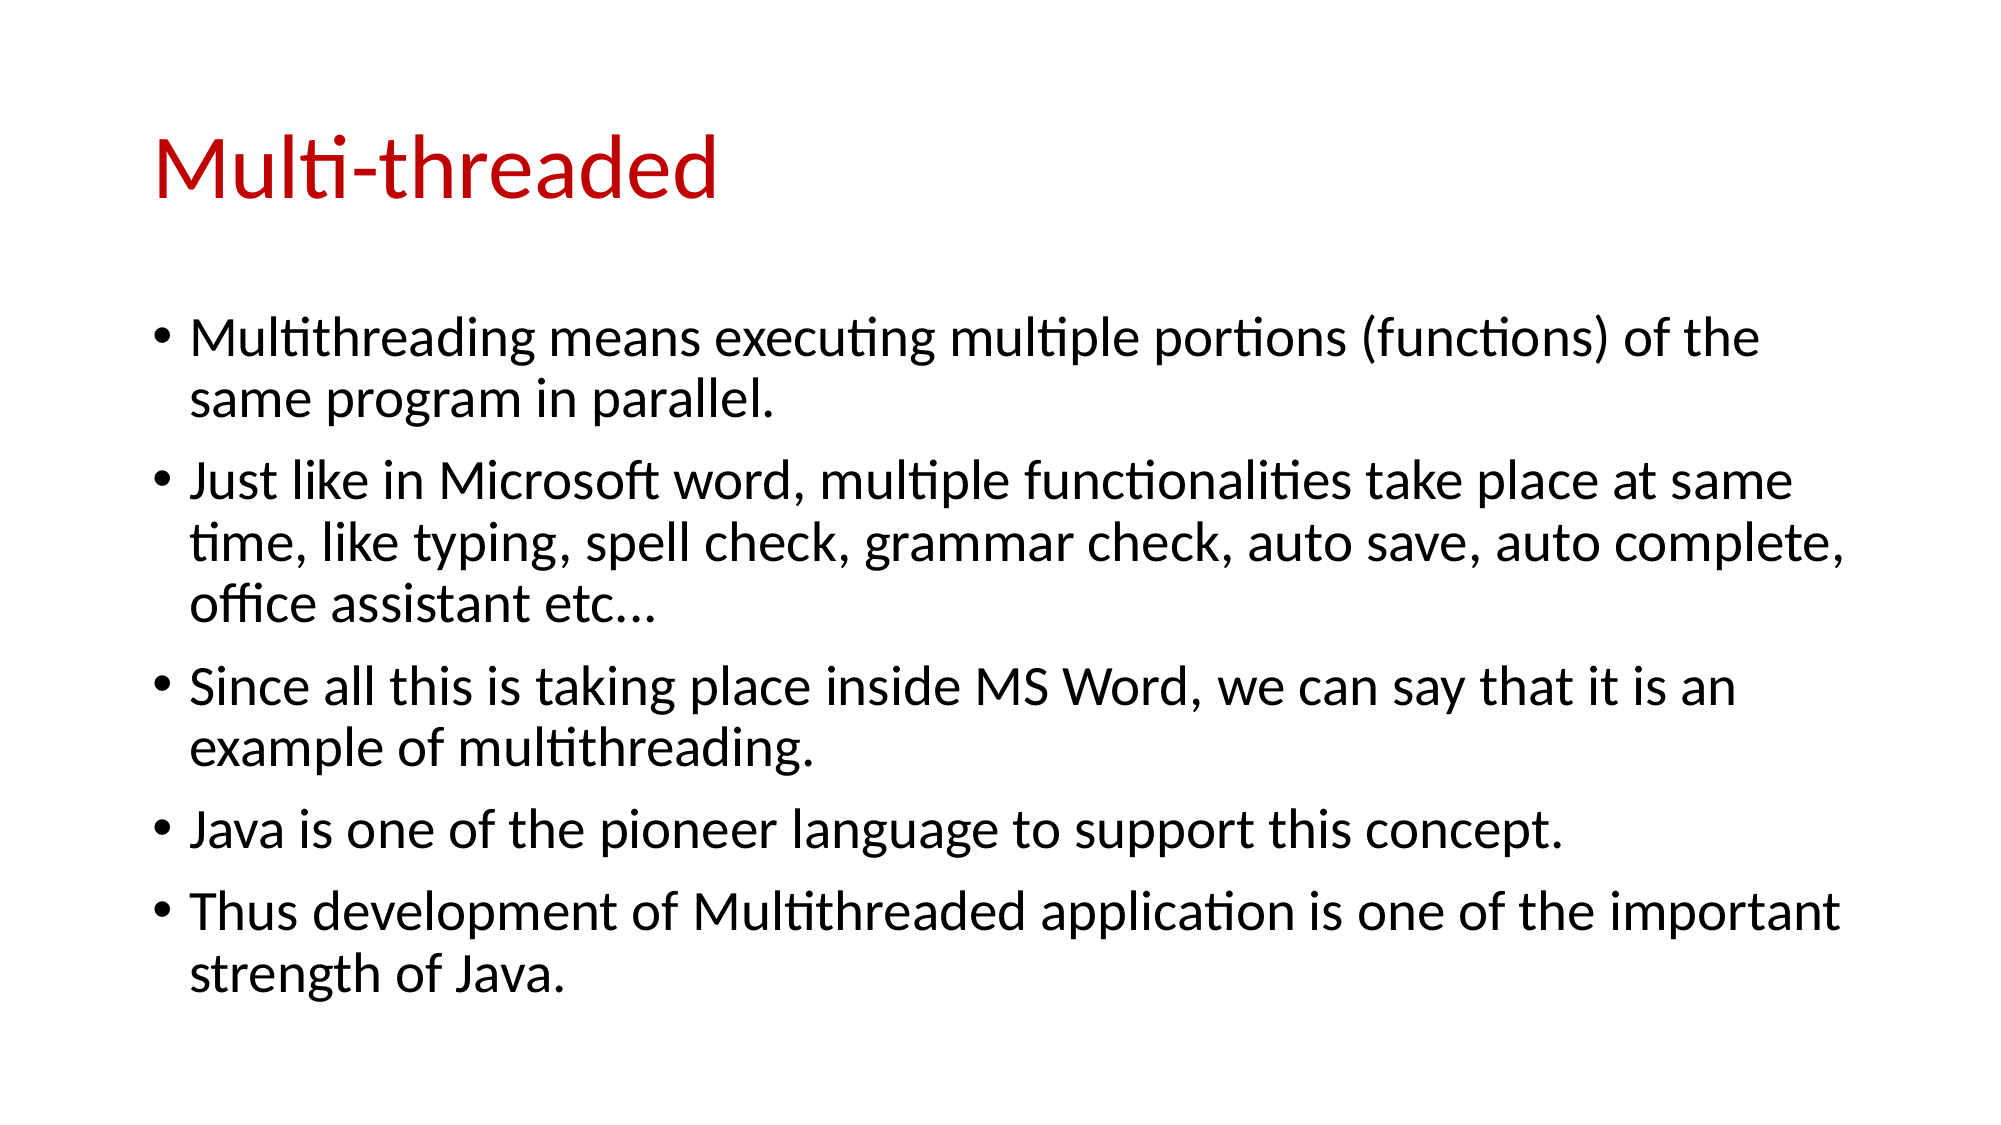

# Multi-threaded
Multithreading means executing multiple portions (functions) of the same program in parallel.
Just like in Microsoft word, multiple functionalities take place at same time, like typing, spell check, grammar check, auto save, auto complete, office assistant etc...
Since all this is taking place inside MS Word, we can say that it is an example of multithreading.
Java is one of the pioneer language to support this concept.
Thus development of Multithreaded application is one of the important strength of Java.